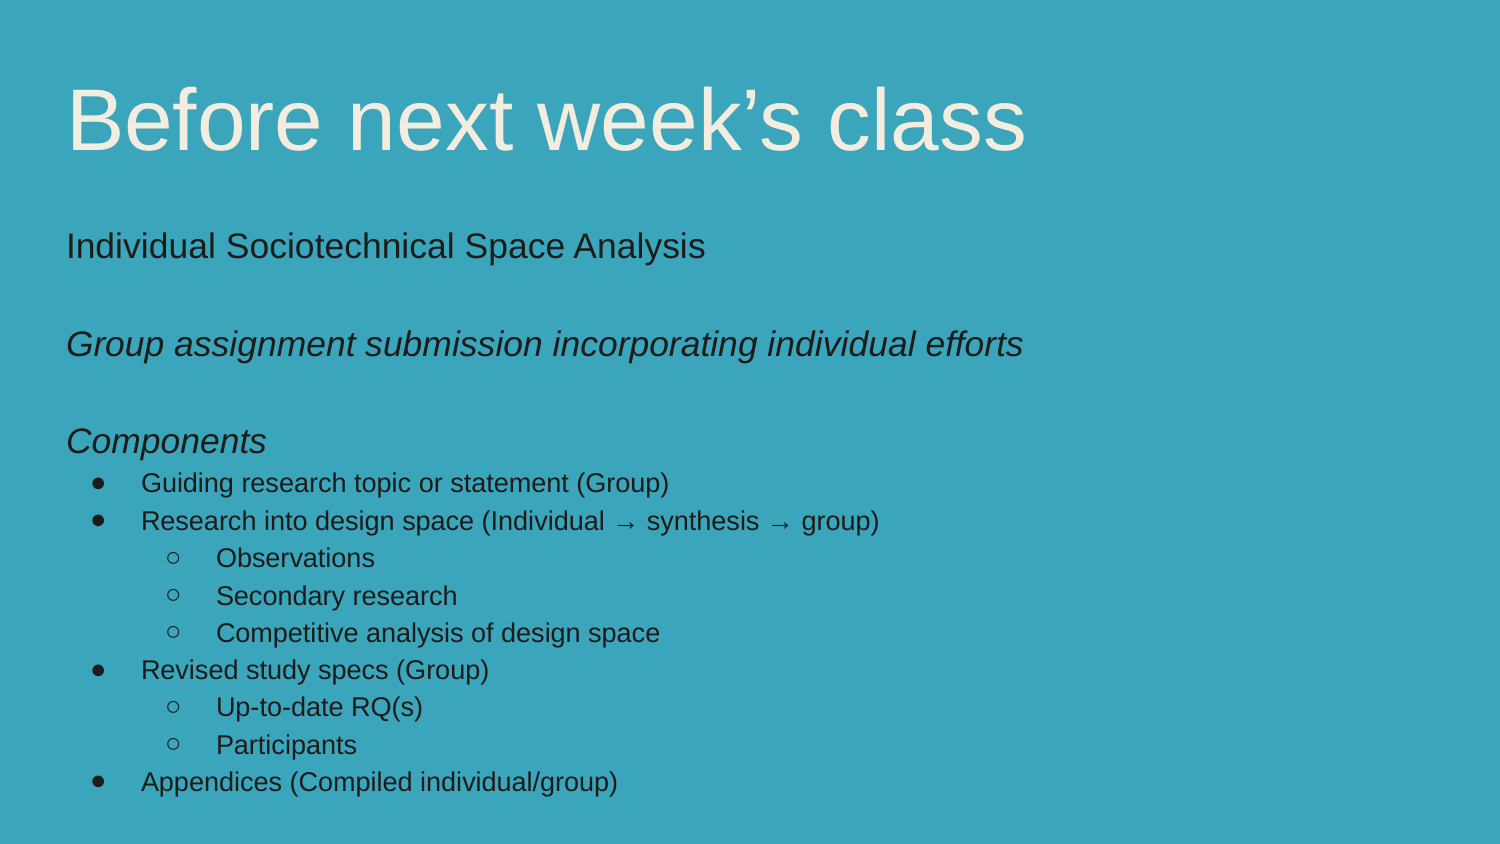

# Before next week’s class
Individual Sociotechnical Space Analysis

Group assignment submission incorporating individual efforts

Components
Guiding research topic or statement (Group)
Research into design space (Individual → synthesis → group)
Observations
Secondary research
Competitive analysis of design space
Revised study specs (Group)
Up-to-date RQ(s)
Participants
Appendices (Compiled individual/group)